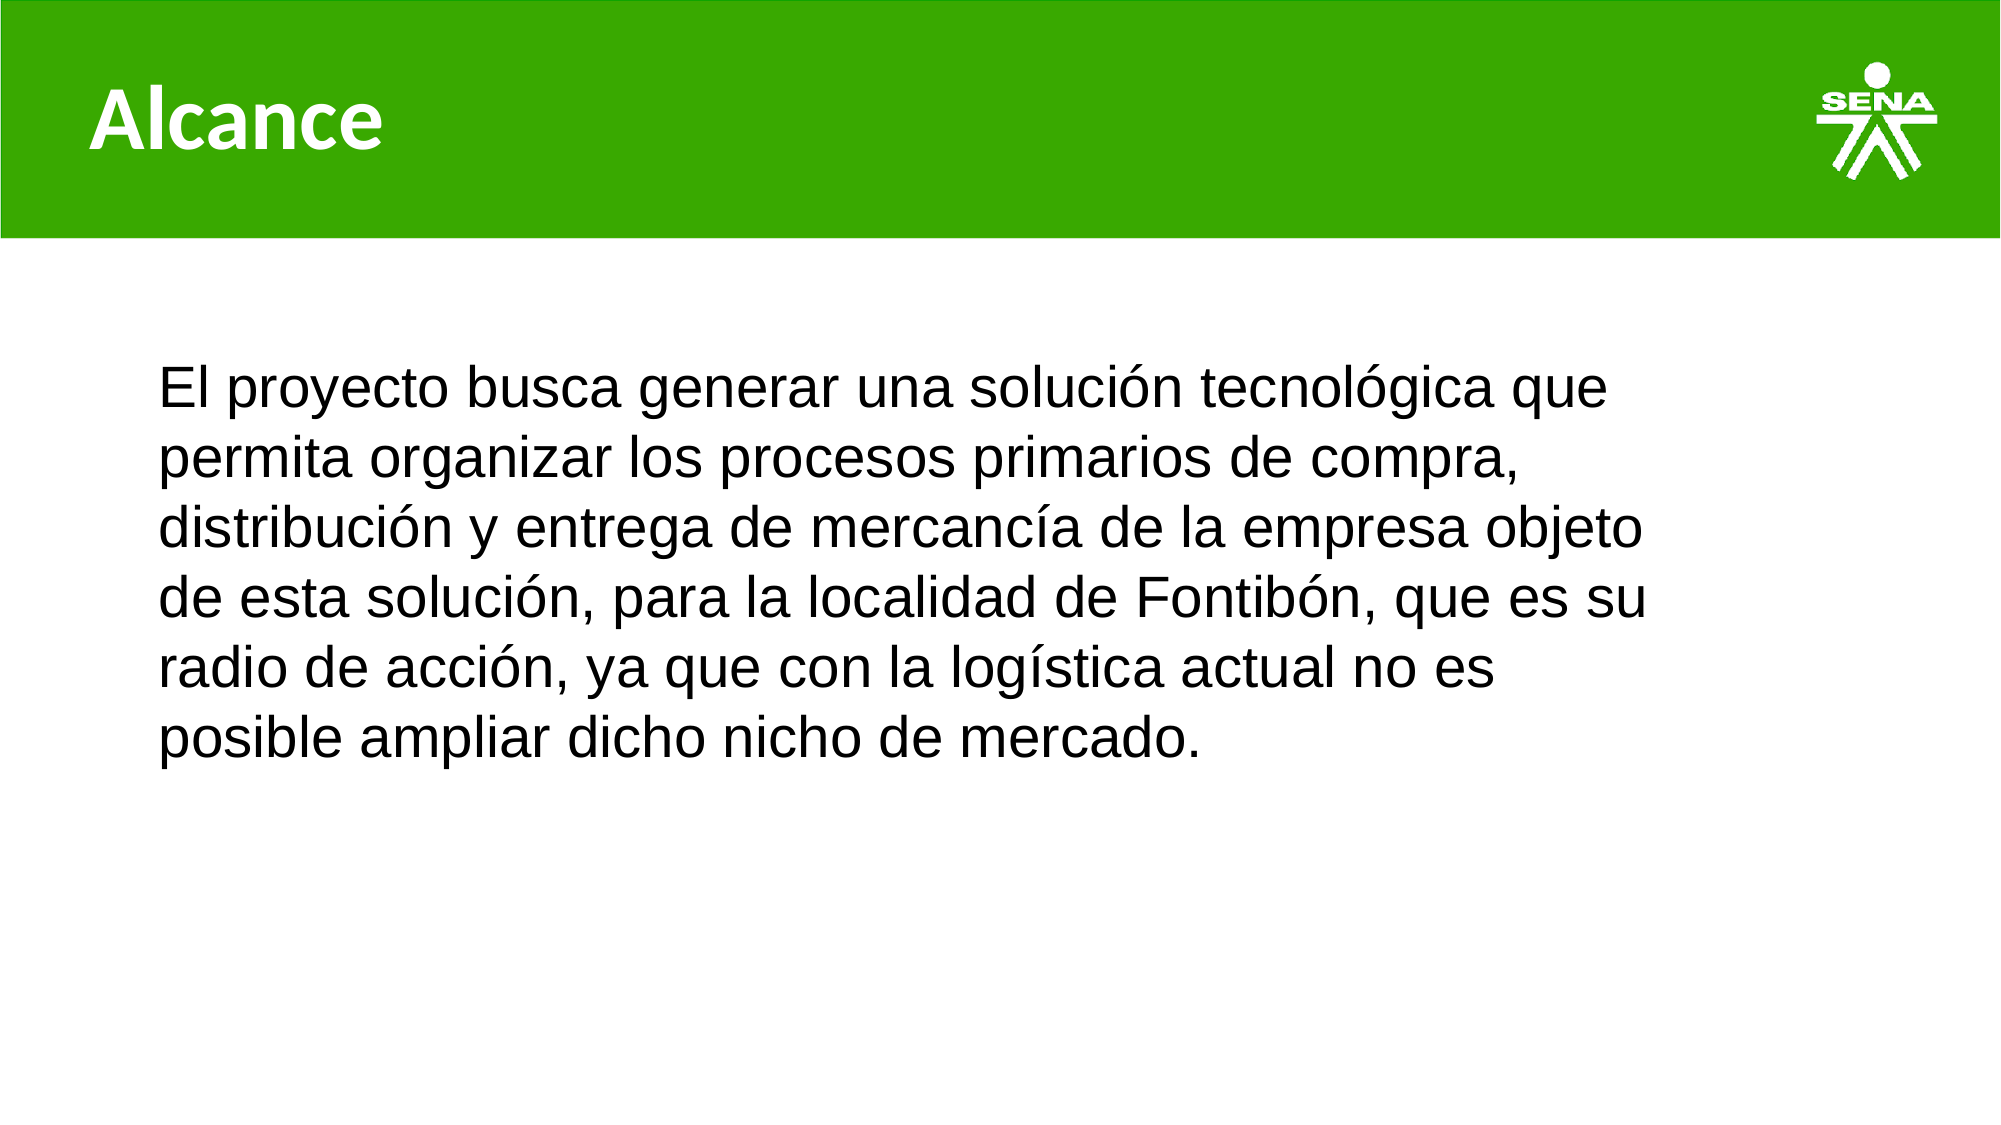

# Alcance
El proyecto busca generar una solución tecnológica que permita organizar los procesos primarios de compra, distribución y entrega de mercancía de la empresa objeto de esta solución, para la localidad de Fontibón, que es su radio de acción, ya que con la logística actual no es posible ampliar dicho nicho de mercado.